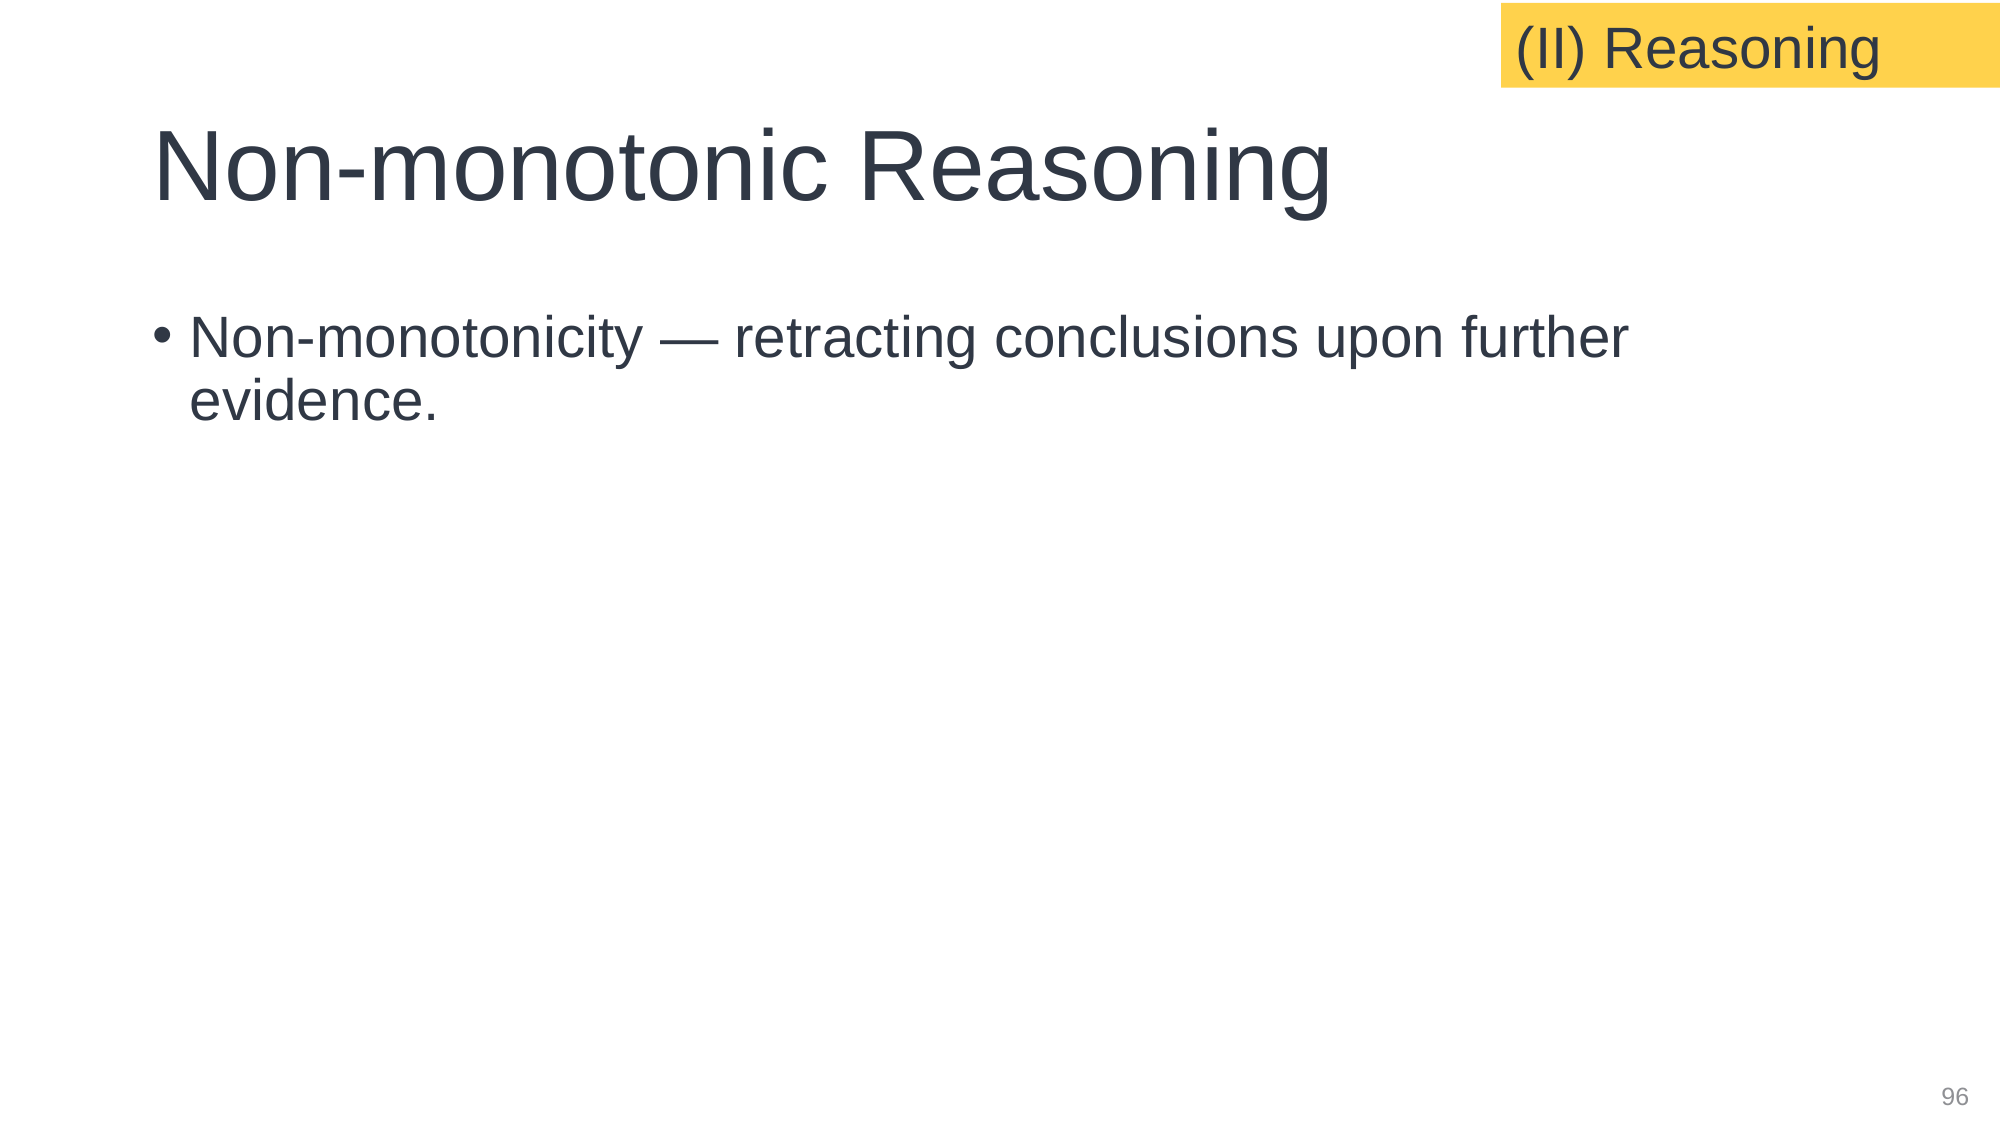

(II) Reasoning
# Non-monotonic Reasoning
Non-monotonicity — retracting conclusions upon further evidence.
96